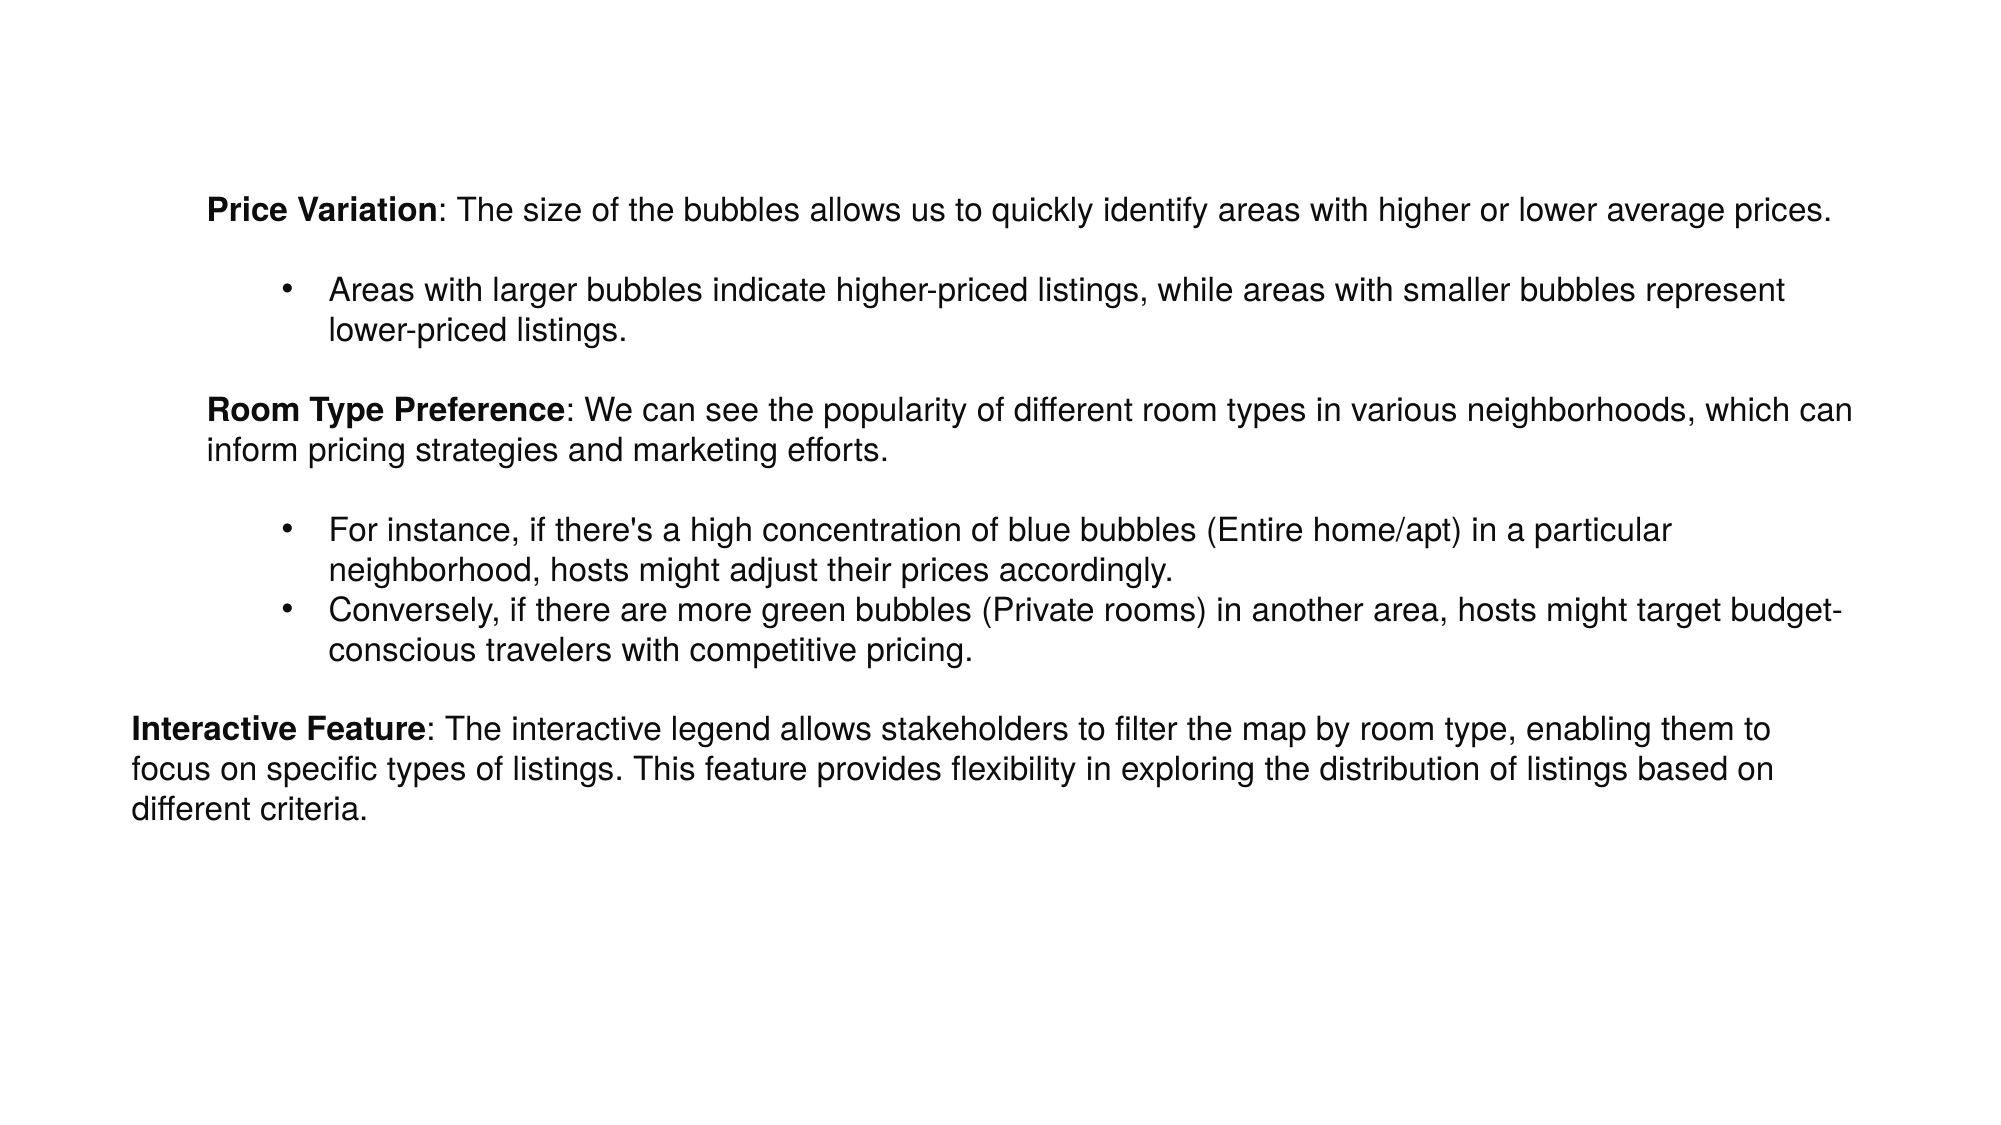

Price Variation: The size of the bubbles allows us to quickly identify areas with higher or lower average prices.

Areas with larger bubbles indicate higher-priced listings, while areas with smaller bubbles represent lower-priced listings.

Room Type Preference: We can see the popularity of different room types in various neighborhoods, which can inform pricing strategies and marketing efforts.

For instance, if there's a high concentration of blue bubbles (Entire home/apt) in a particular neighborhood, hosts might adjust their prices accordingly.
Conversely, if there are more green bubbles (Private rooms) in another area, hosts might target budget-conscious travelers with competitive pricing.

Interactive Feature: The interactive legend allows stakeholders to filter the map by room type, enabling them to focus on specific types of listings. This feature provides flexibility in exploring the distribution of listings based on different criteria.